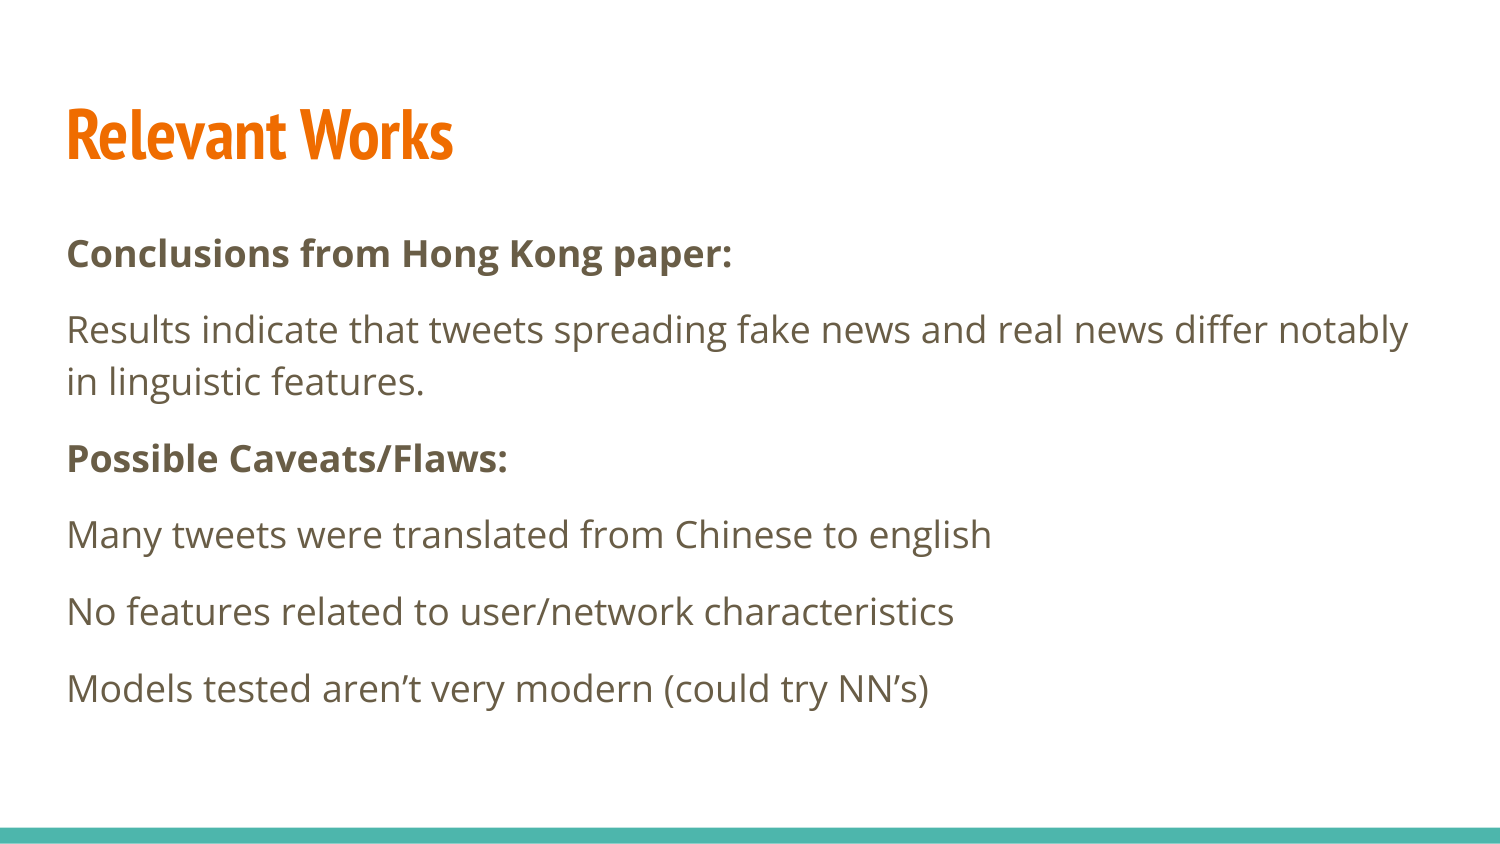

# Relevant Works
Conclusions from Hong Kong paper:
Results indicate that tweets spreading fake news and real news differ notably in linguistic features.
Possible Caveats/Flaws:
Many tweets were translated from Chinese to english
No features related to user/network characteristics
Models tested aren’t very modern (could try NN’s)